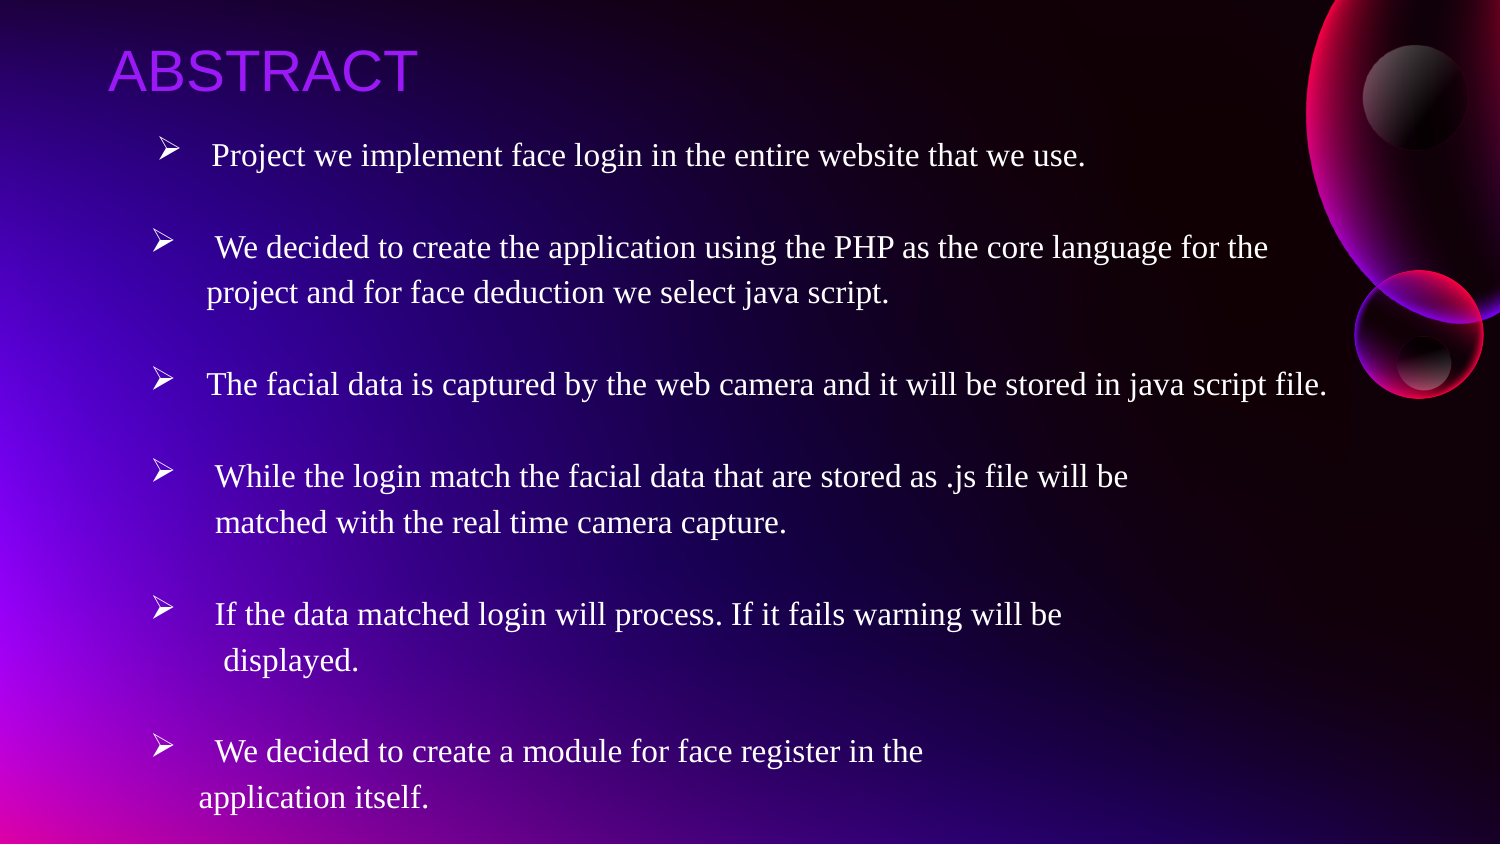

# ABSTRACT
 Project we implement face login in the entire website that we use.

 We decided to create the application using the PHP as the core language for the project and for face deduction we select java script.

The facial data is captured by the web camera and it will be stored in java script file.

 While the login match the facial data that are stored as .js file will be
       matched with the real time camera capture.

 If the data matched login will process. If it fails warning will be
        displayed.

 We decided to create a module for face register in the
     application itself.